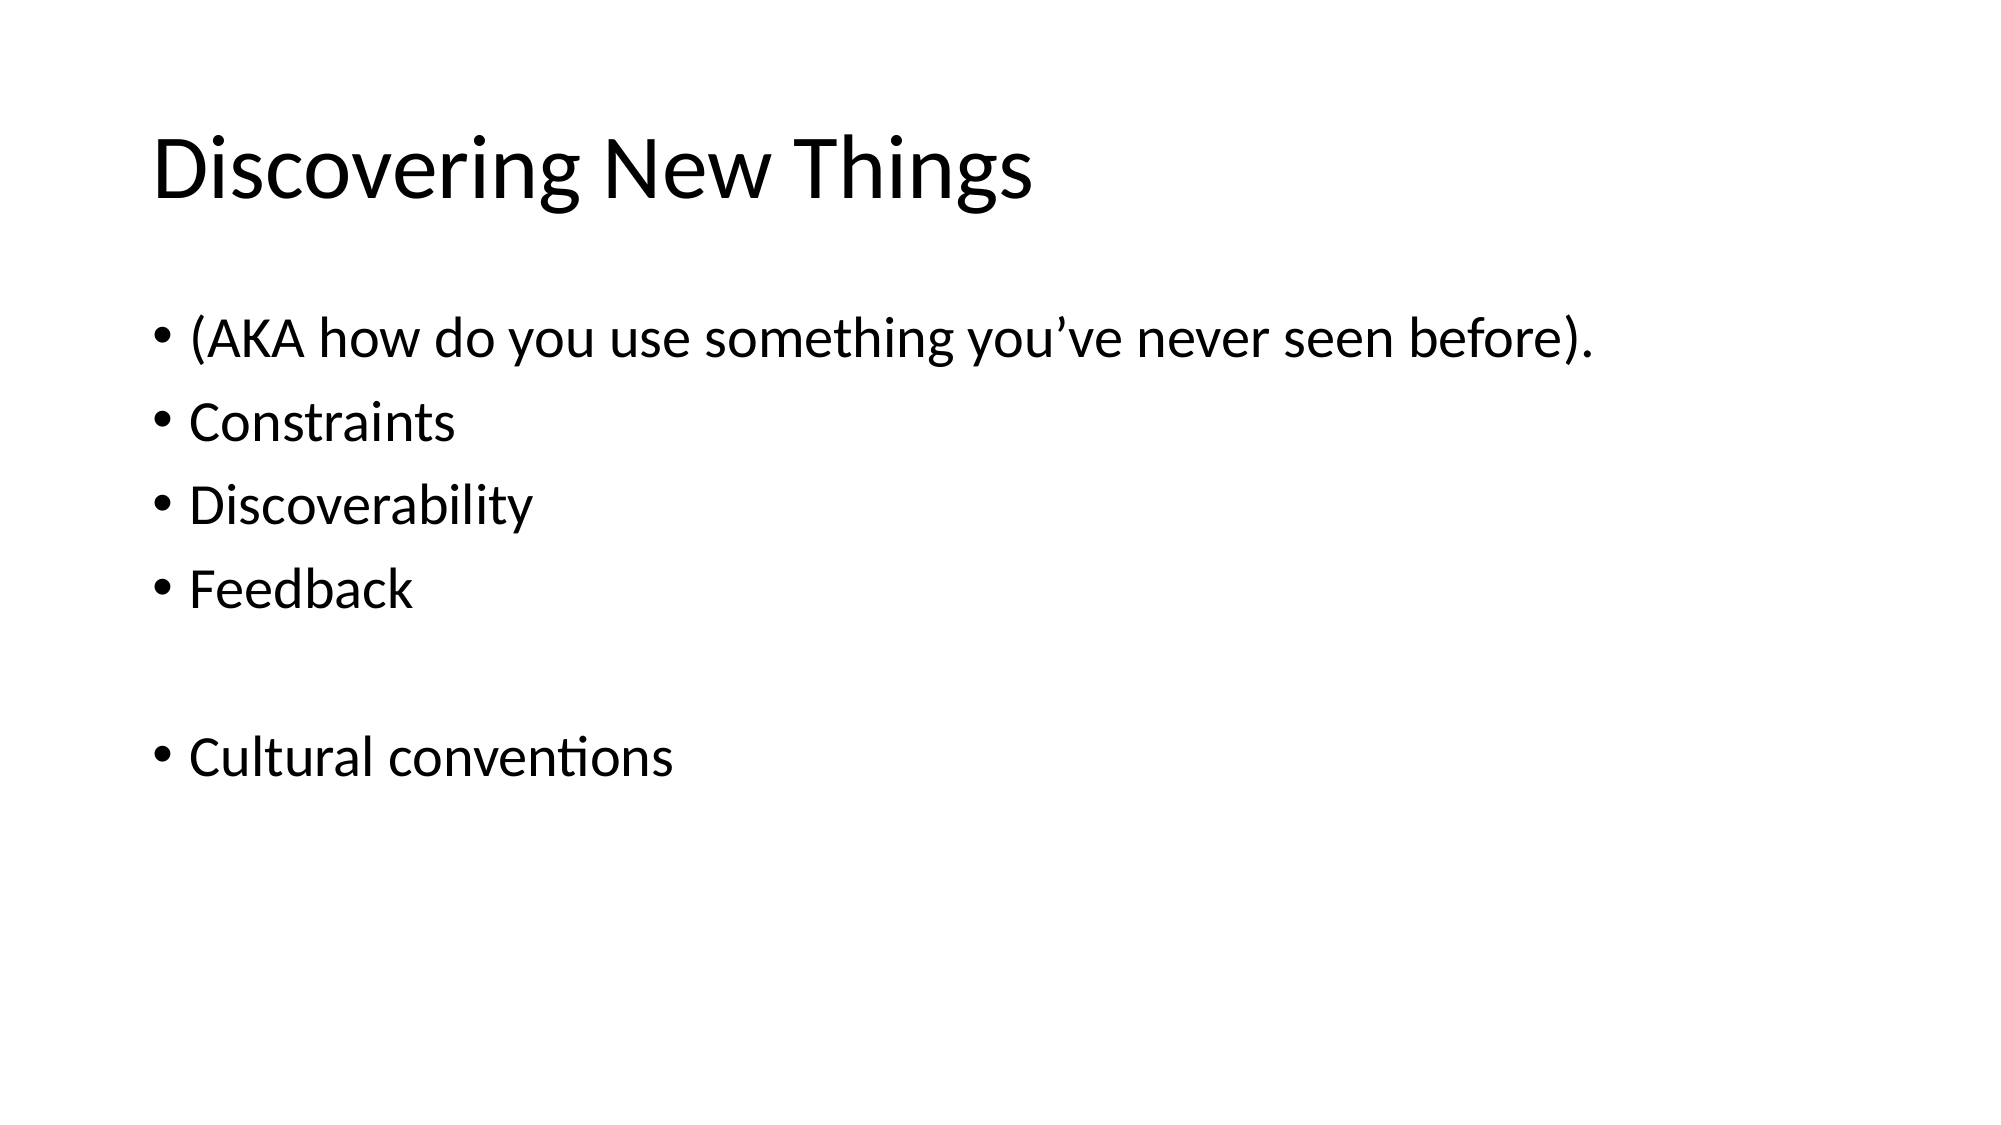

# Discovering New Things
(AKA how do you use something you’ve never seen before).
Constraints
Discoverability
Feedback

Cultural conventions